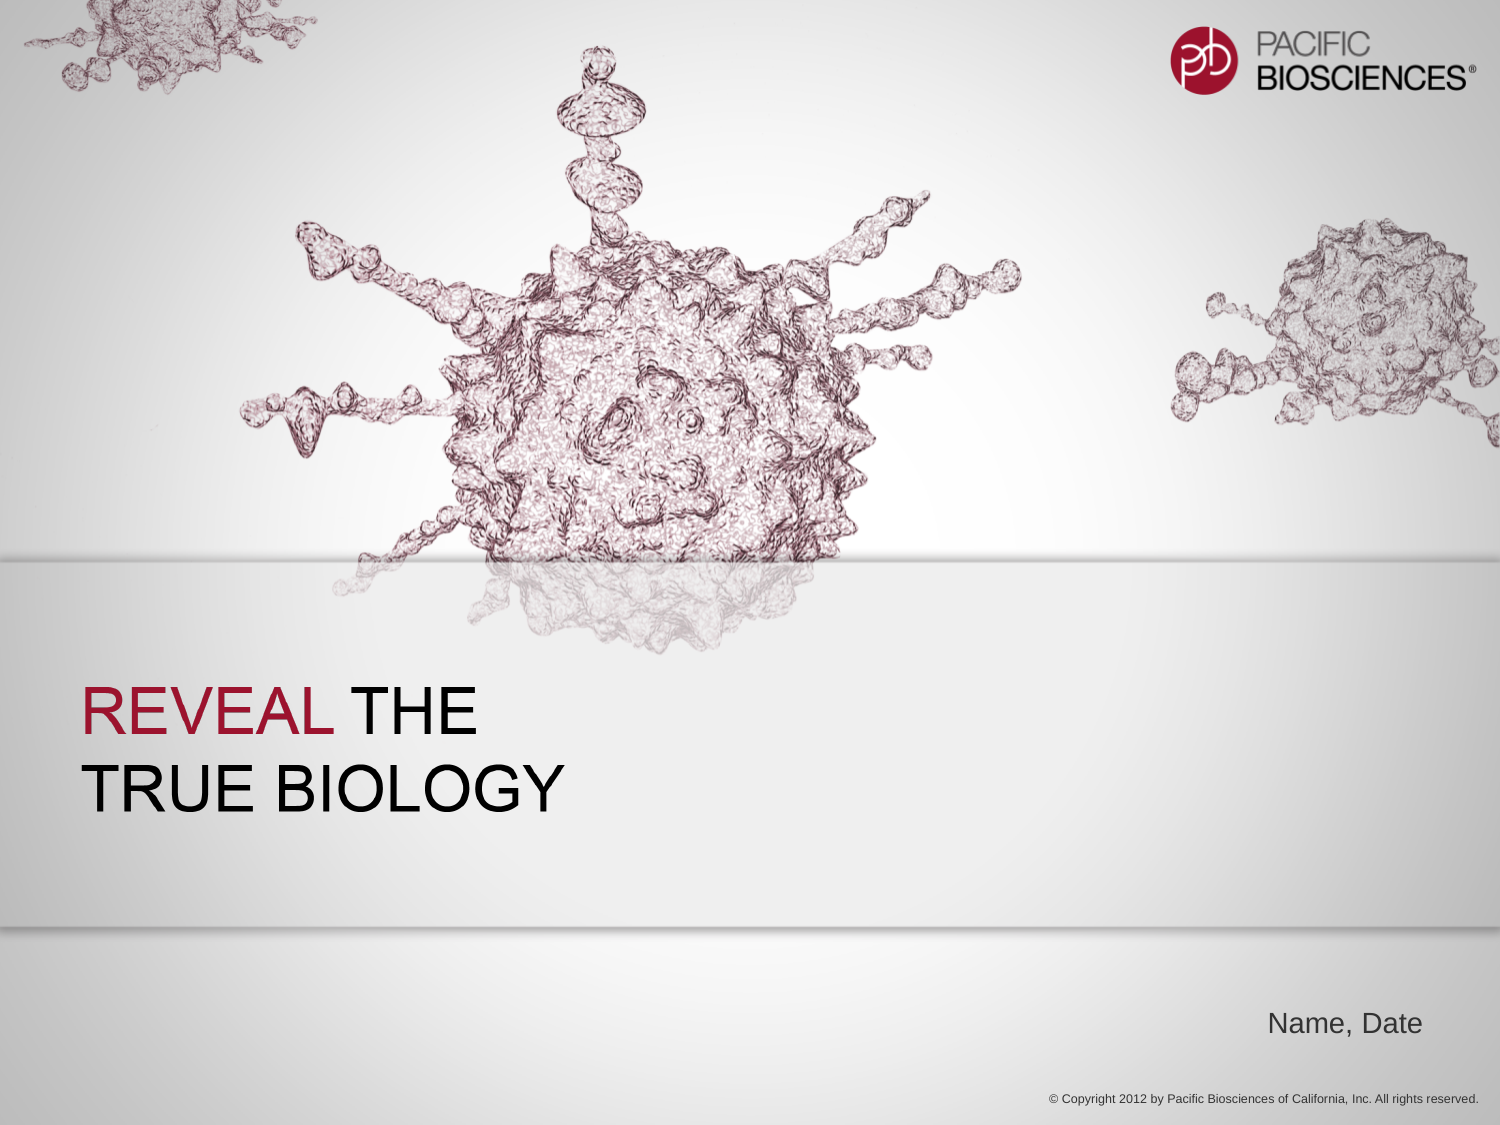

#
Name, Date
© Copyright 2012 by Pacific Biosciences of California, Inc. All rights reserved.